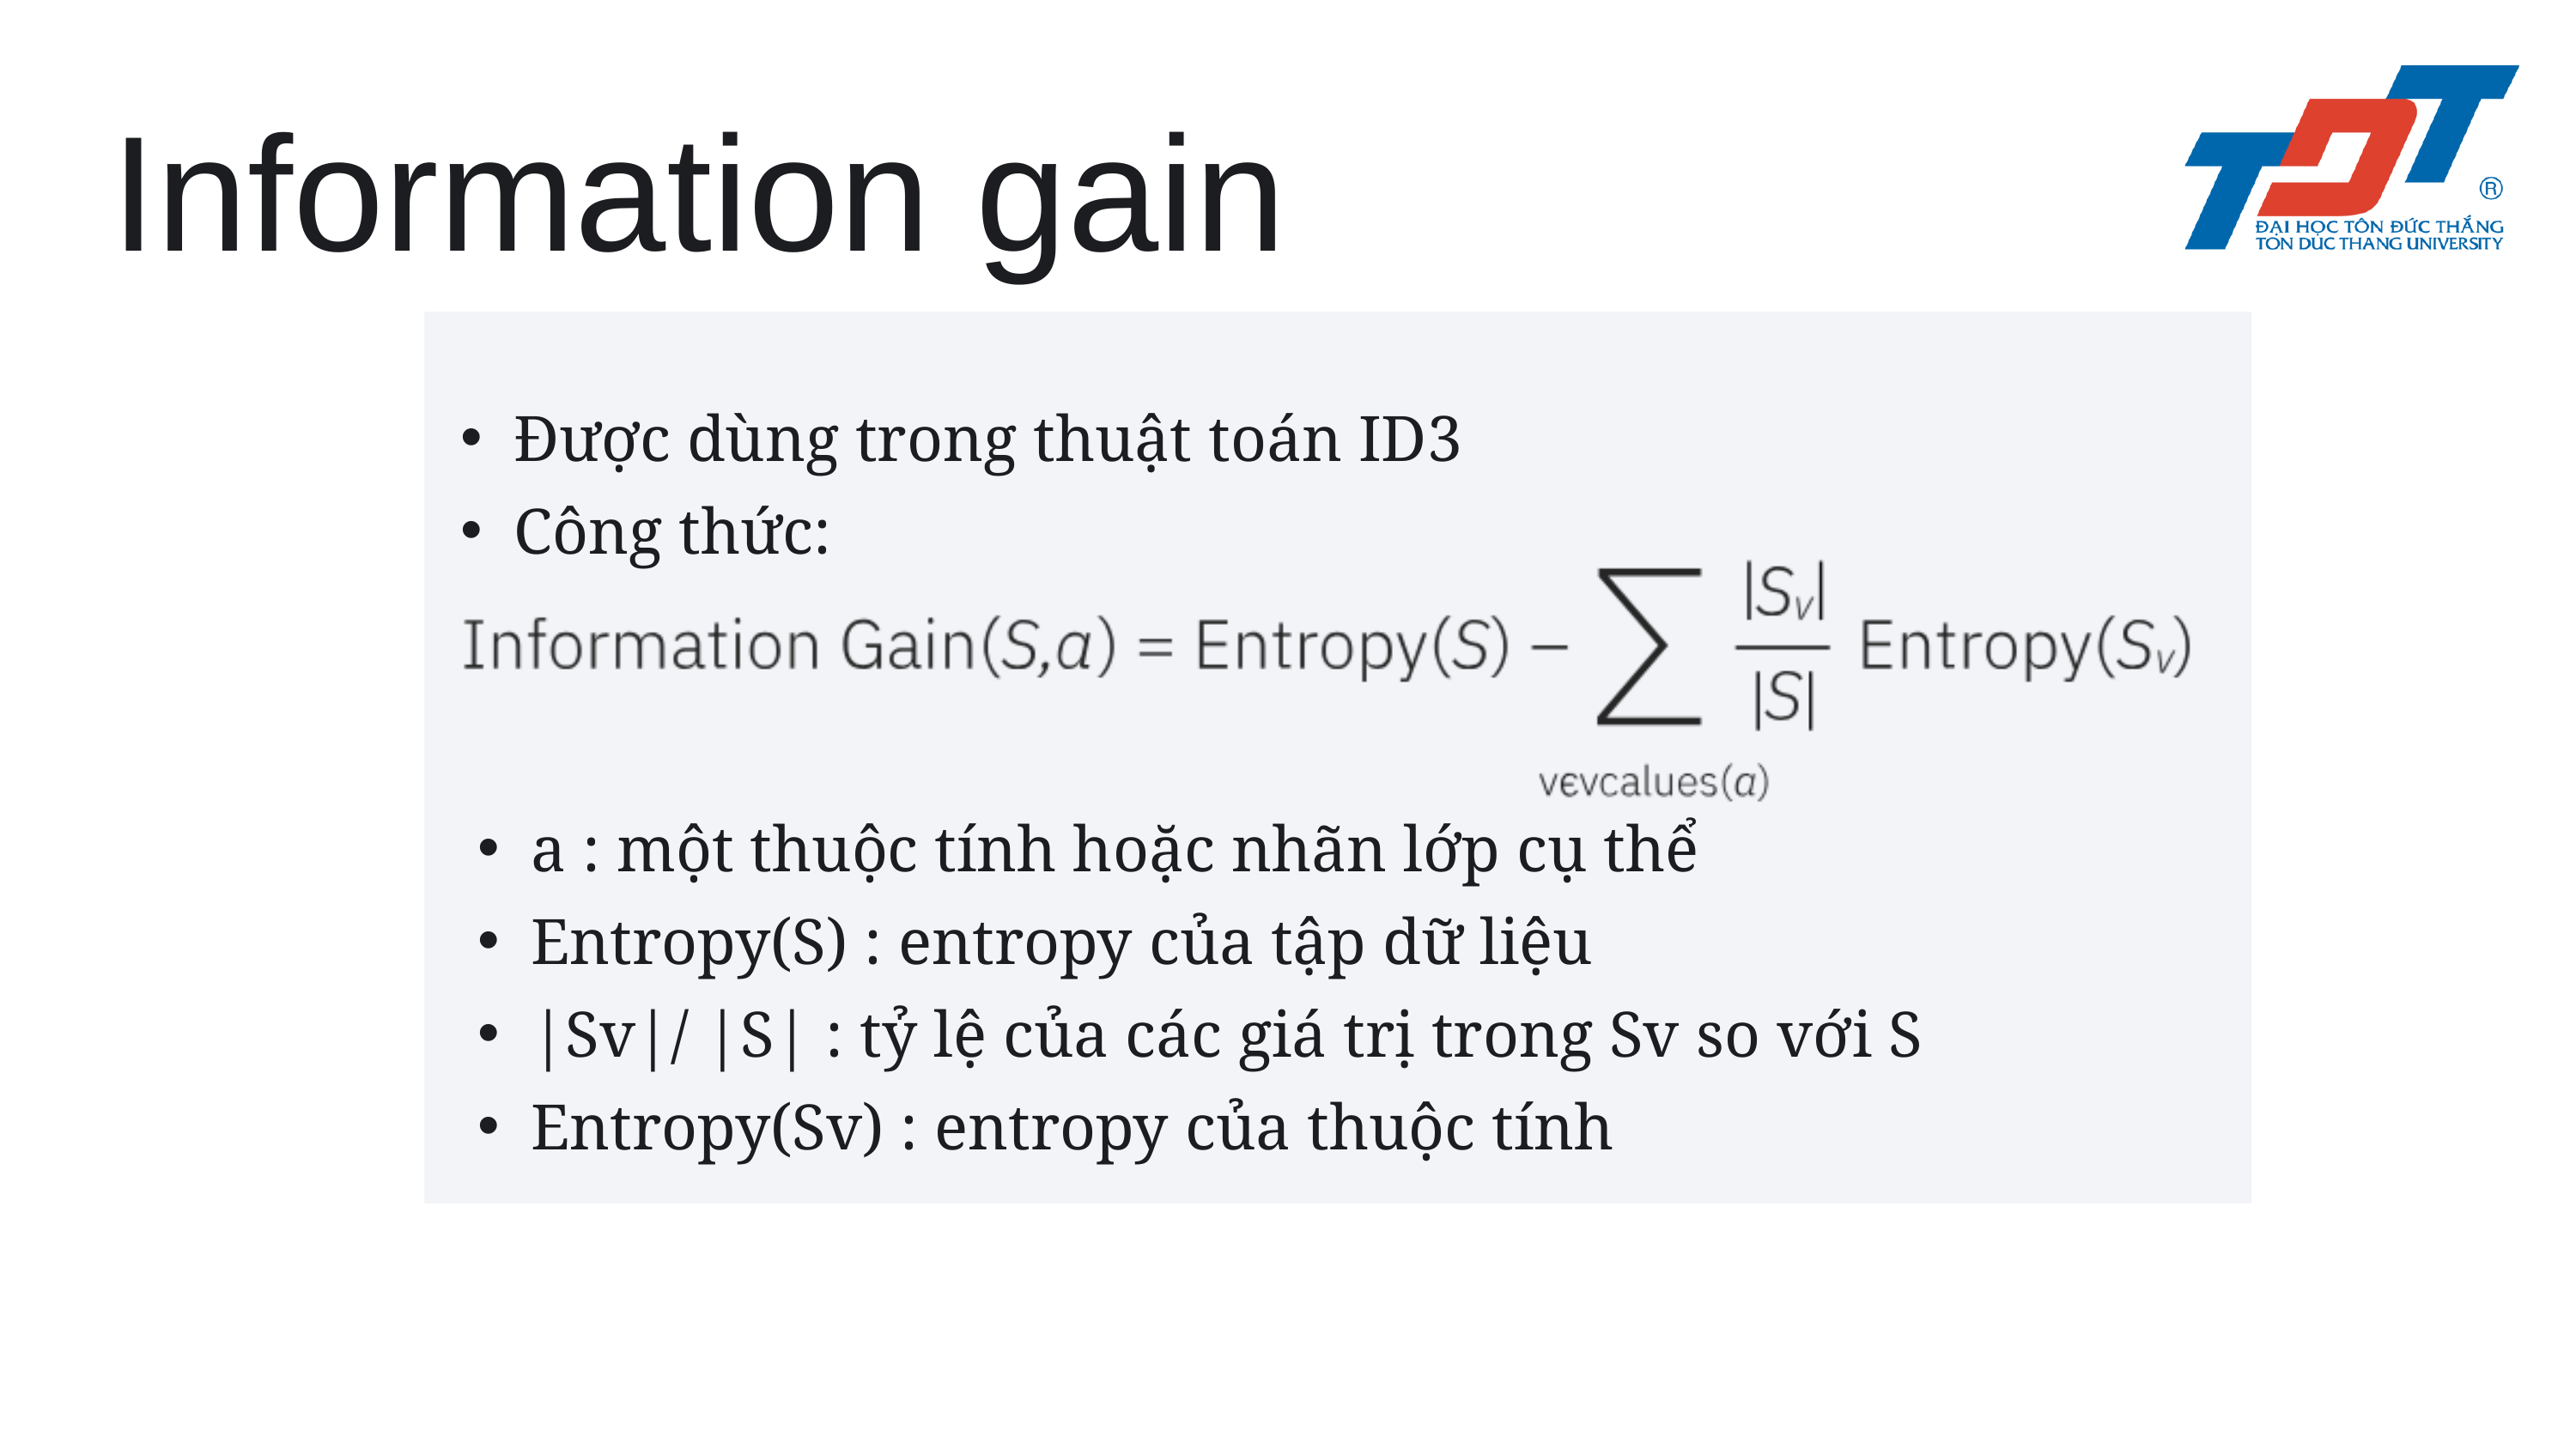

Information gain

Được dùng trong thuật toán ID3
Công thức:
a : một thuộc tính hoặc nhãn lớp cụ thể
Entropy(S) : entropy của tập dữ liệu
|Sv|/ |S| : tỷ lệ của các giá trị trong Sv so với S
Entropy(Sv) : entropy của thuộc tính